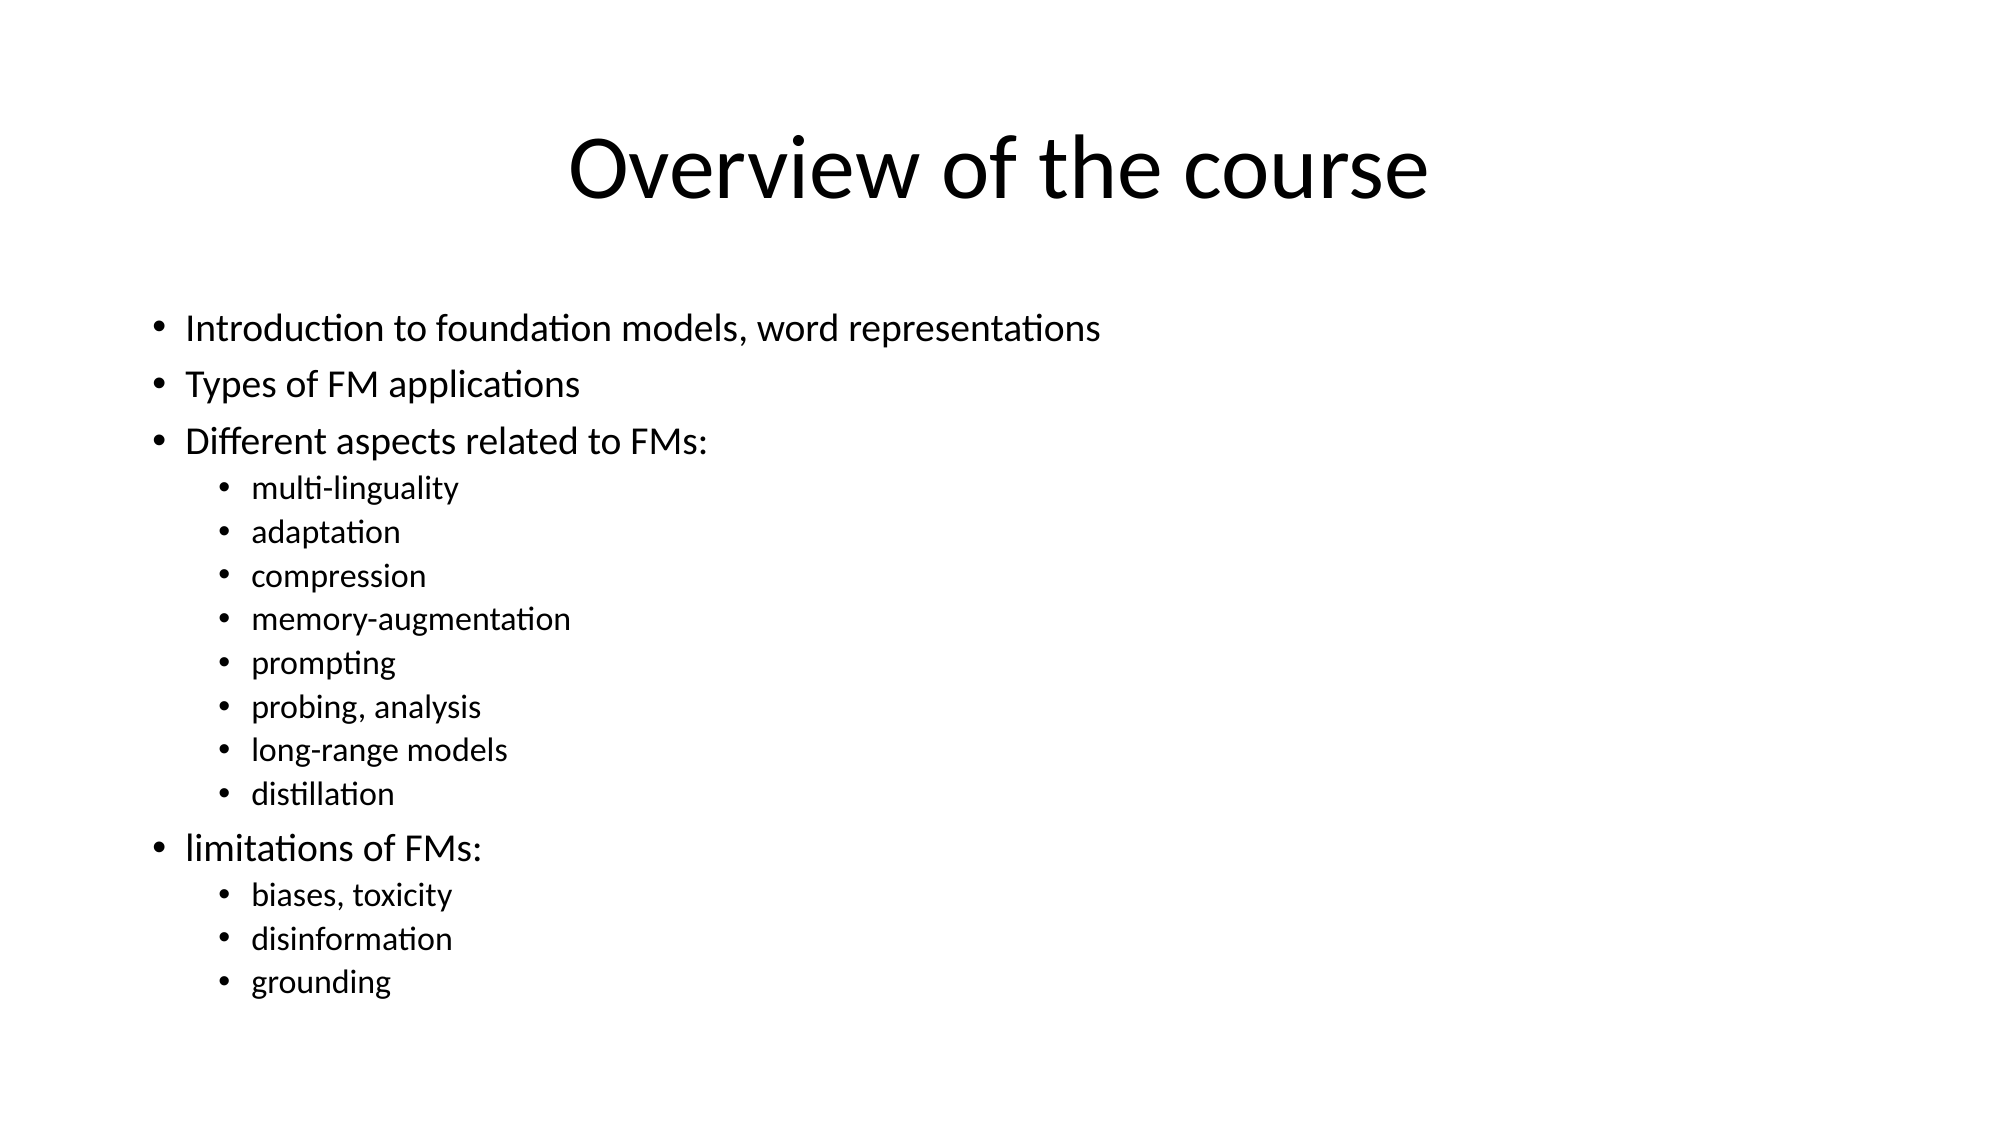

# Overview of the course
Introduction to foundation models, word representations
Types of FM applications
Different aspects related to FMs:
multi-linguality
adaptation
compression
memory-augmentation
prompting
probing, analysis
long-range models
distillation
limitations of FMs:
biases, toxicity
disinformation
grounding